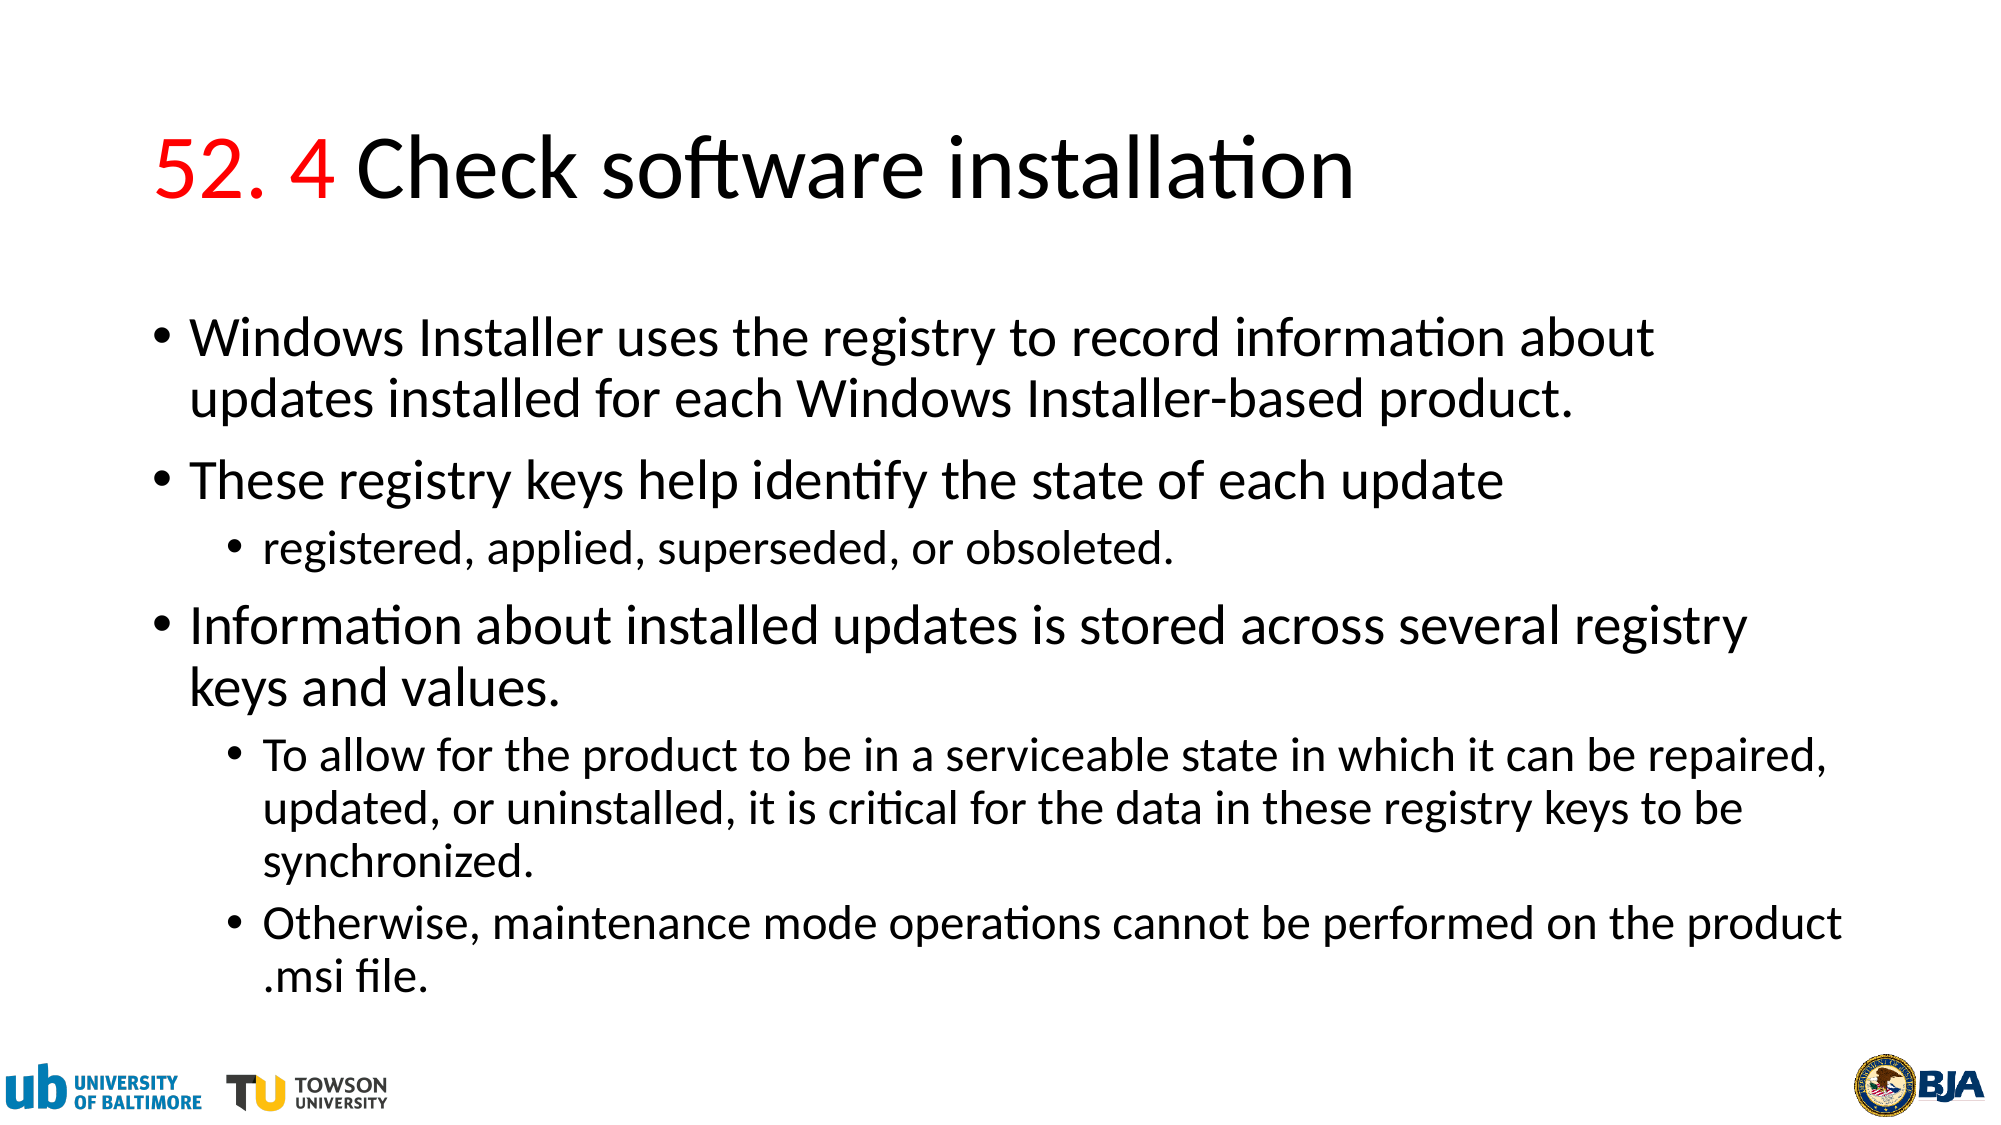

# 52. 4 Check software installation
Windows Installer uses the registry to record information about updates installed for each Windows Installer-based product.
These registry keys help identify the state of each update
registered, applied, superseded, or obsoleted.
Information about installed updates is stored across several registry keys and values.
To allow for the product to be in a serviceable state in which it can be repaired, updated, or uninstalled, it is critical for the data in these registry keys to be synchronized.
Otherwise, maintenance mode operations cannot be performed on the product .msi file.